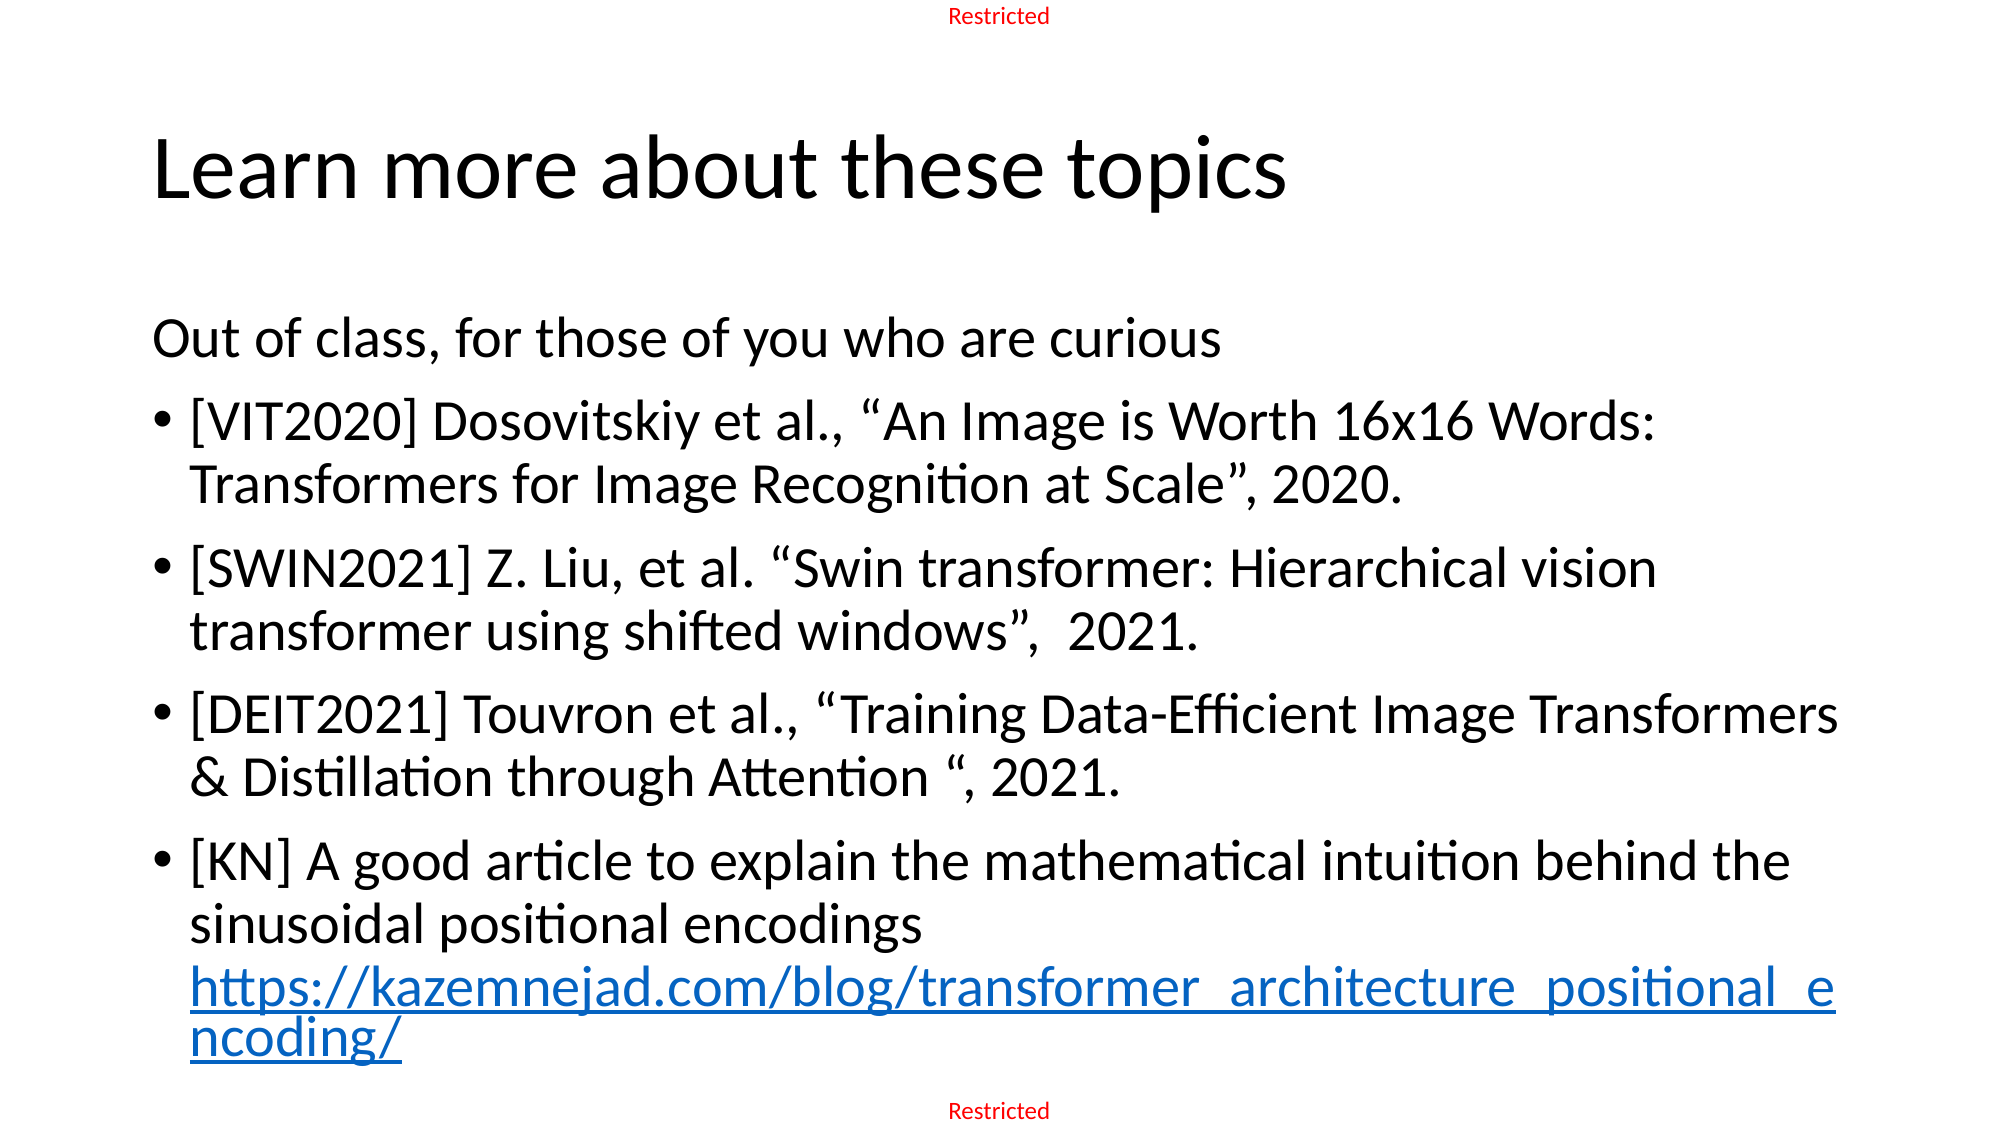

# Learn more about these topics
Out of class, for those of you who are curious
[VIT2020] Dosovitskiy et al., “An Image is Worth 16x16 Words: Transformers for Image Recognition at Scale”, 2020.
[SWIN2021] Z. Liu, et al. “Swin transformer: Hierarchical vision transformer using shifted windows”,  2021.
[DEIT2021] Touvron et al., “Training Data-Efficient Image Transformers & Distillation through Attention “, 2021.
[KN] A good article to explain the mathematical intuition behind the sinusoidal positional encodings
https://kazemnejad.com/blog/transformer_architecture_positional_encoding/